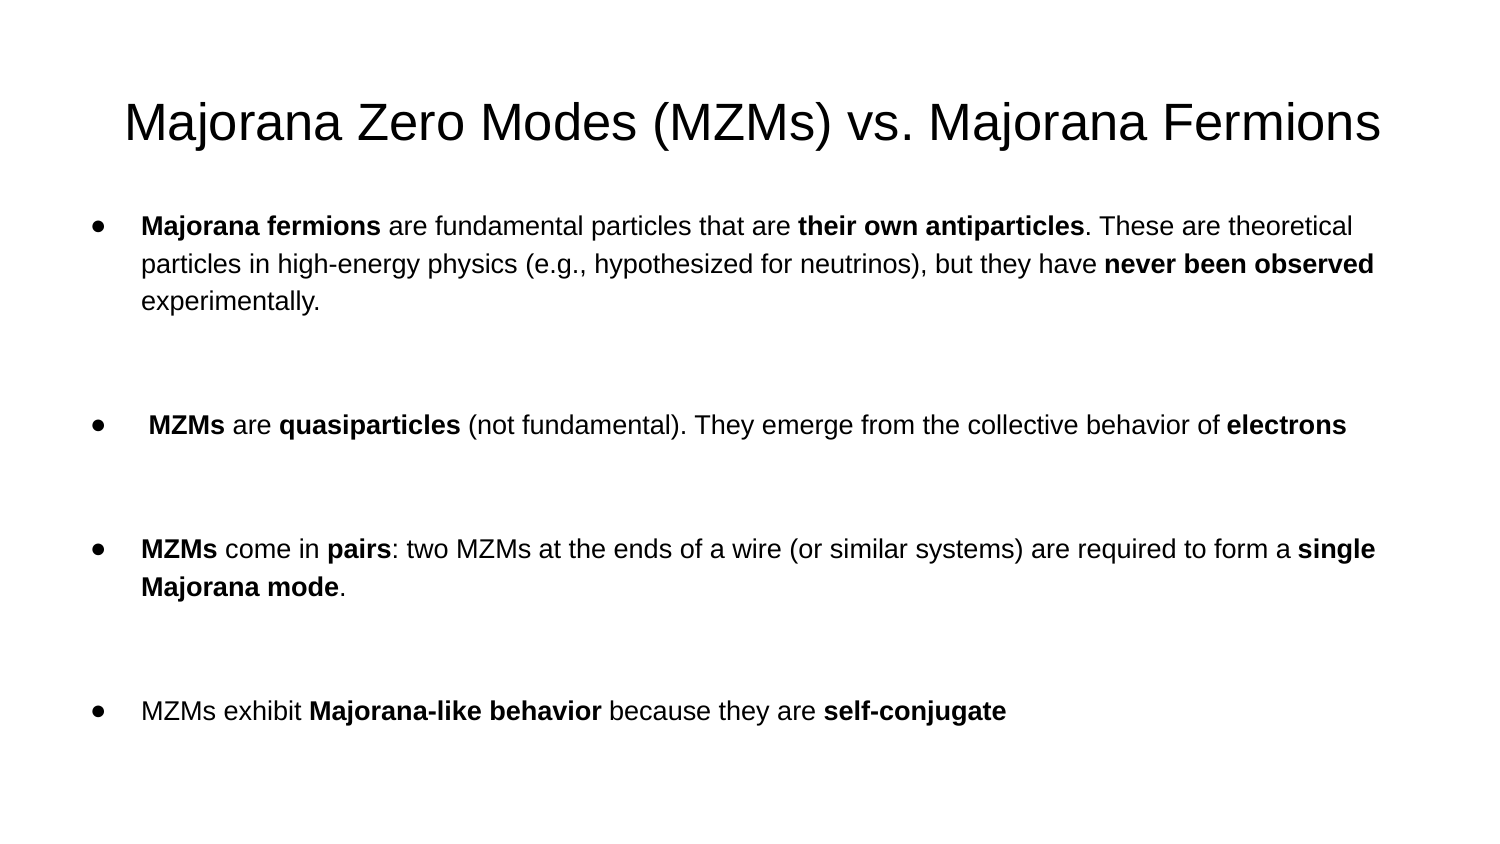

# Majorana Zero Modes (MZMs) vs. Majorana Fermions
Majorana fermions are fundamental particles that are their own antiparticles. These are theoretical particles in high-energy physics (e.g., hypothesized for neutrinos), but they have never been observed experimentally.

 MZMs are quasiparticles (not fundamental). They emerge from the collective behavior of electrons

MZMs come in pairs: two MZMs at the ends of a wire (or similar systems) are required to form a single Majorana mode.

MZMs exhibit Majorana-like behavior because they are self-conjugate